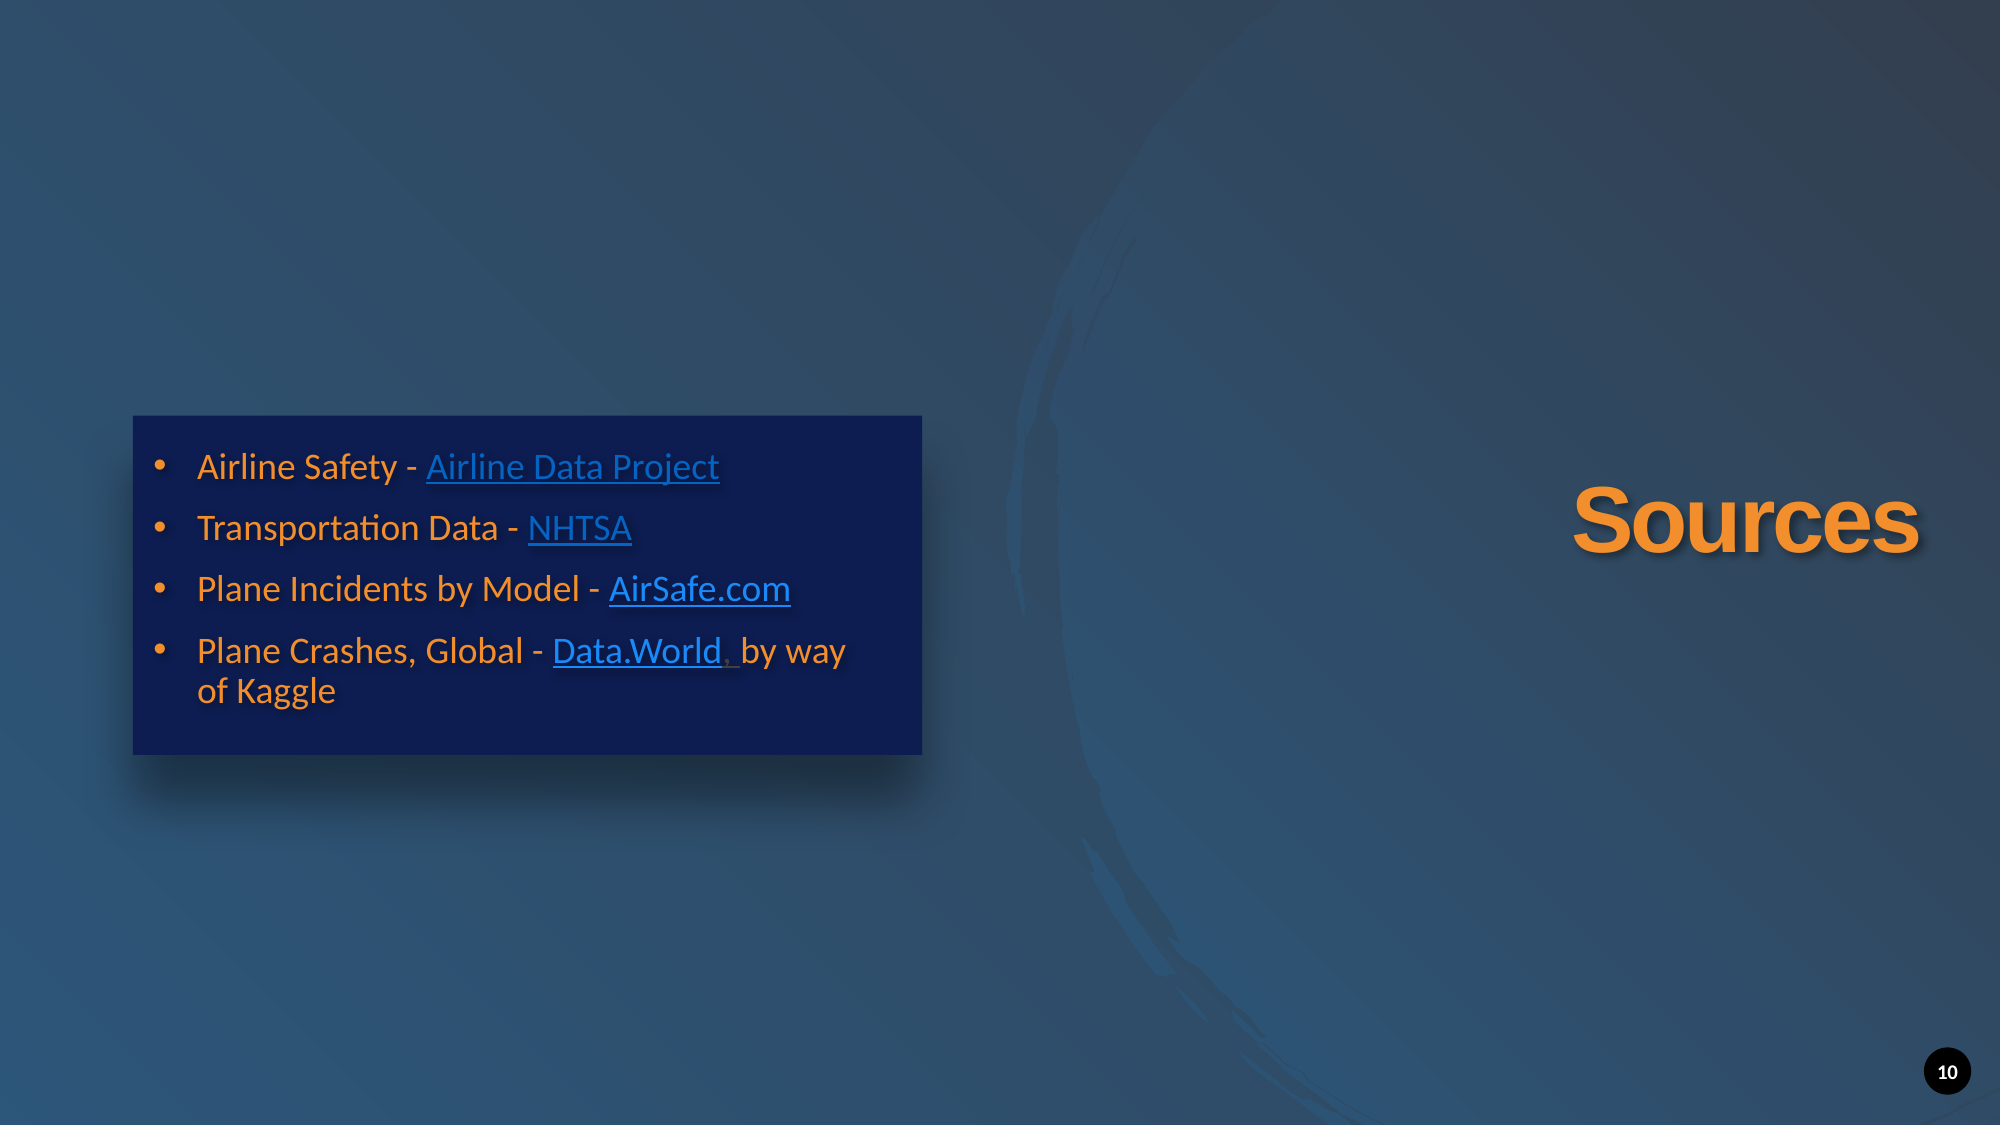

Airline Safety - Airline Data Project
Transportation Data - NHTSA
Plane Incidents by Model - AirSafe.com
Plane Crashes, Global - Data.World, by way of Kaggle
# Sources
10